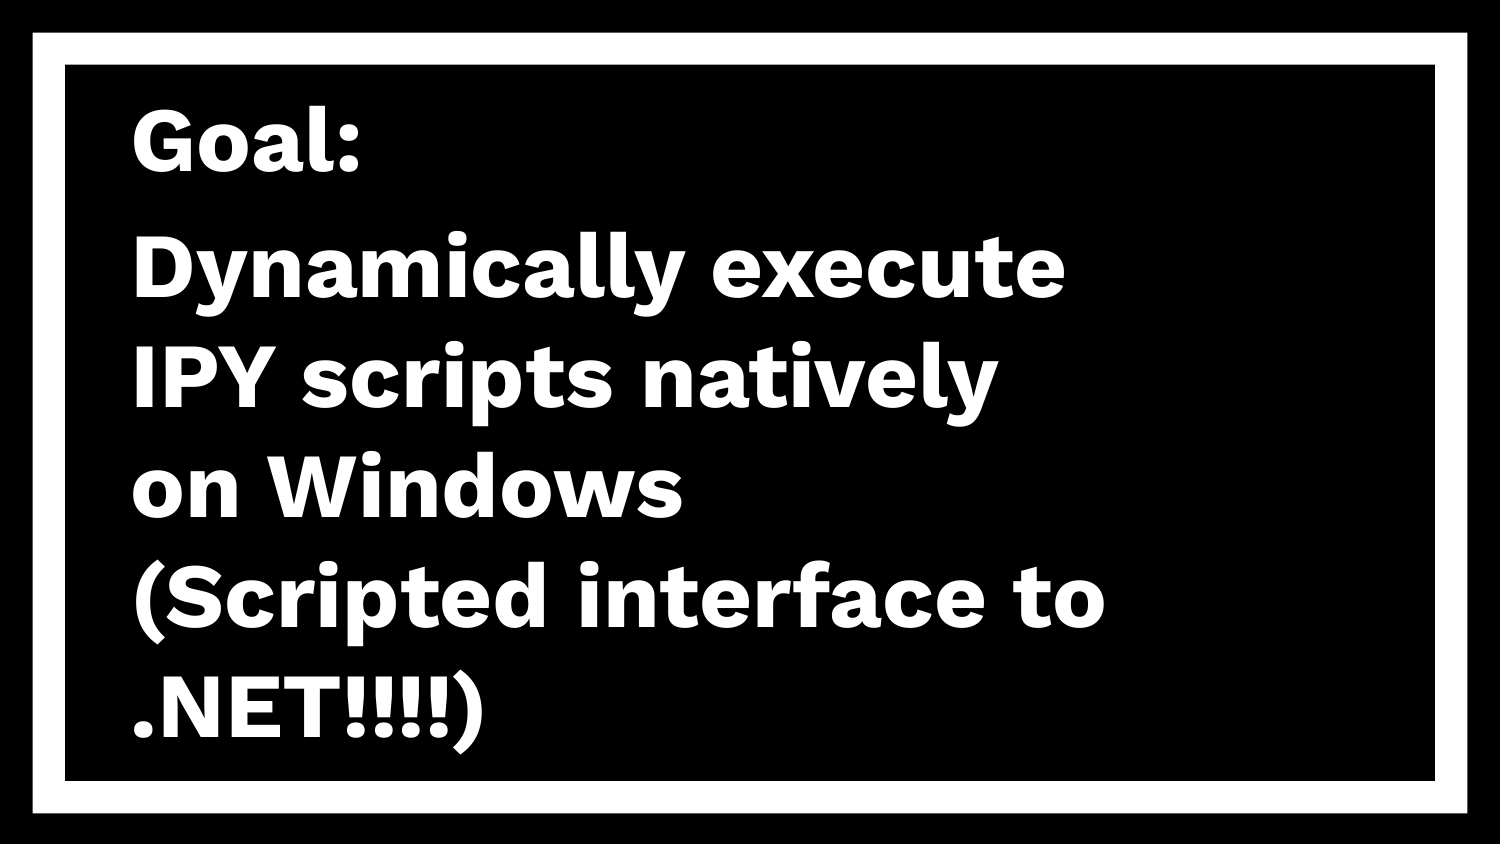

Goal:
Dynamically execute IPY scripts natively on Windows
(Scripted interface to .NET!!!!)